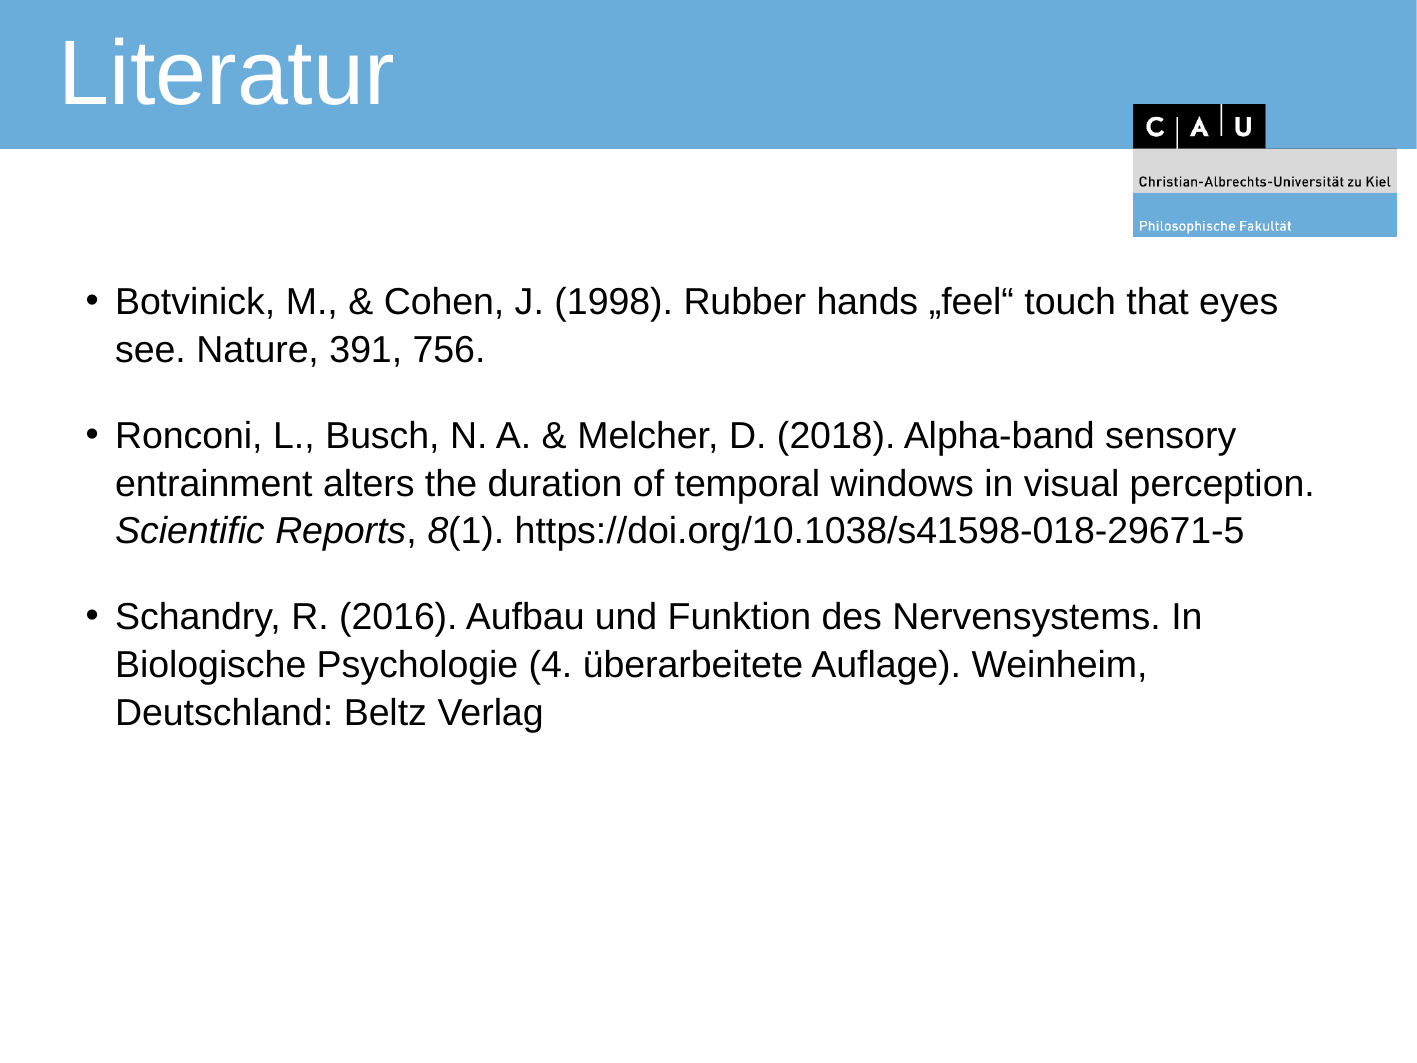

# Literatur
Botvinick, M., & Cohen, J. (1998). Rubber hands „feel“ touch that eyes see. Nature, 391, 756.
Ronconi, L., Busch, N. A. & Melcher, D. (2018). Alpha-band sensory entrainment alters the duration of temporal windows in visual perception. Scientific Reports, 8(1). https://doi.org/10.1038/s41598-018-29671-5
Schandry, R. (2016). Aufbau und Funktion des Nervensystems. In Biologische Psychologie (4. überarbeitete Auflage). Weinheim, Deutschland: Beltz Verlag